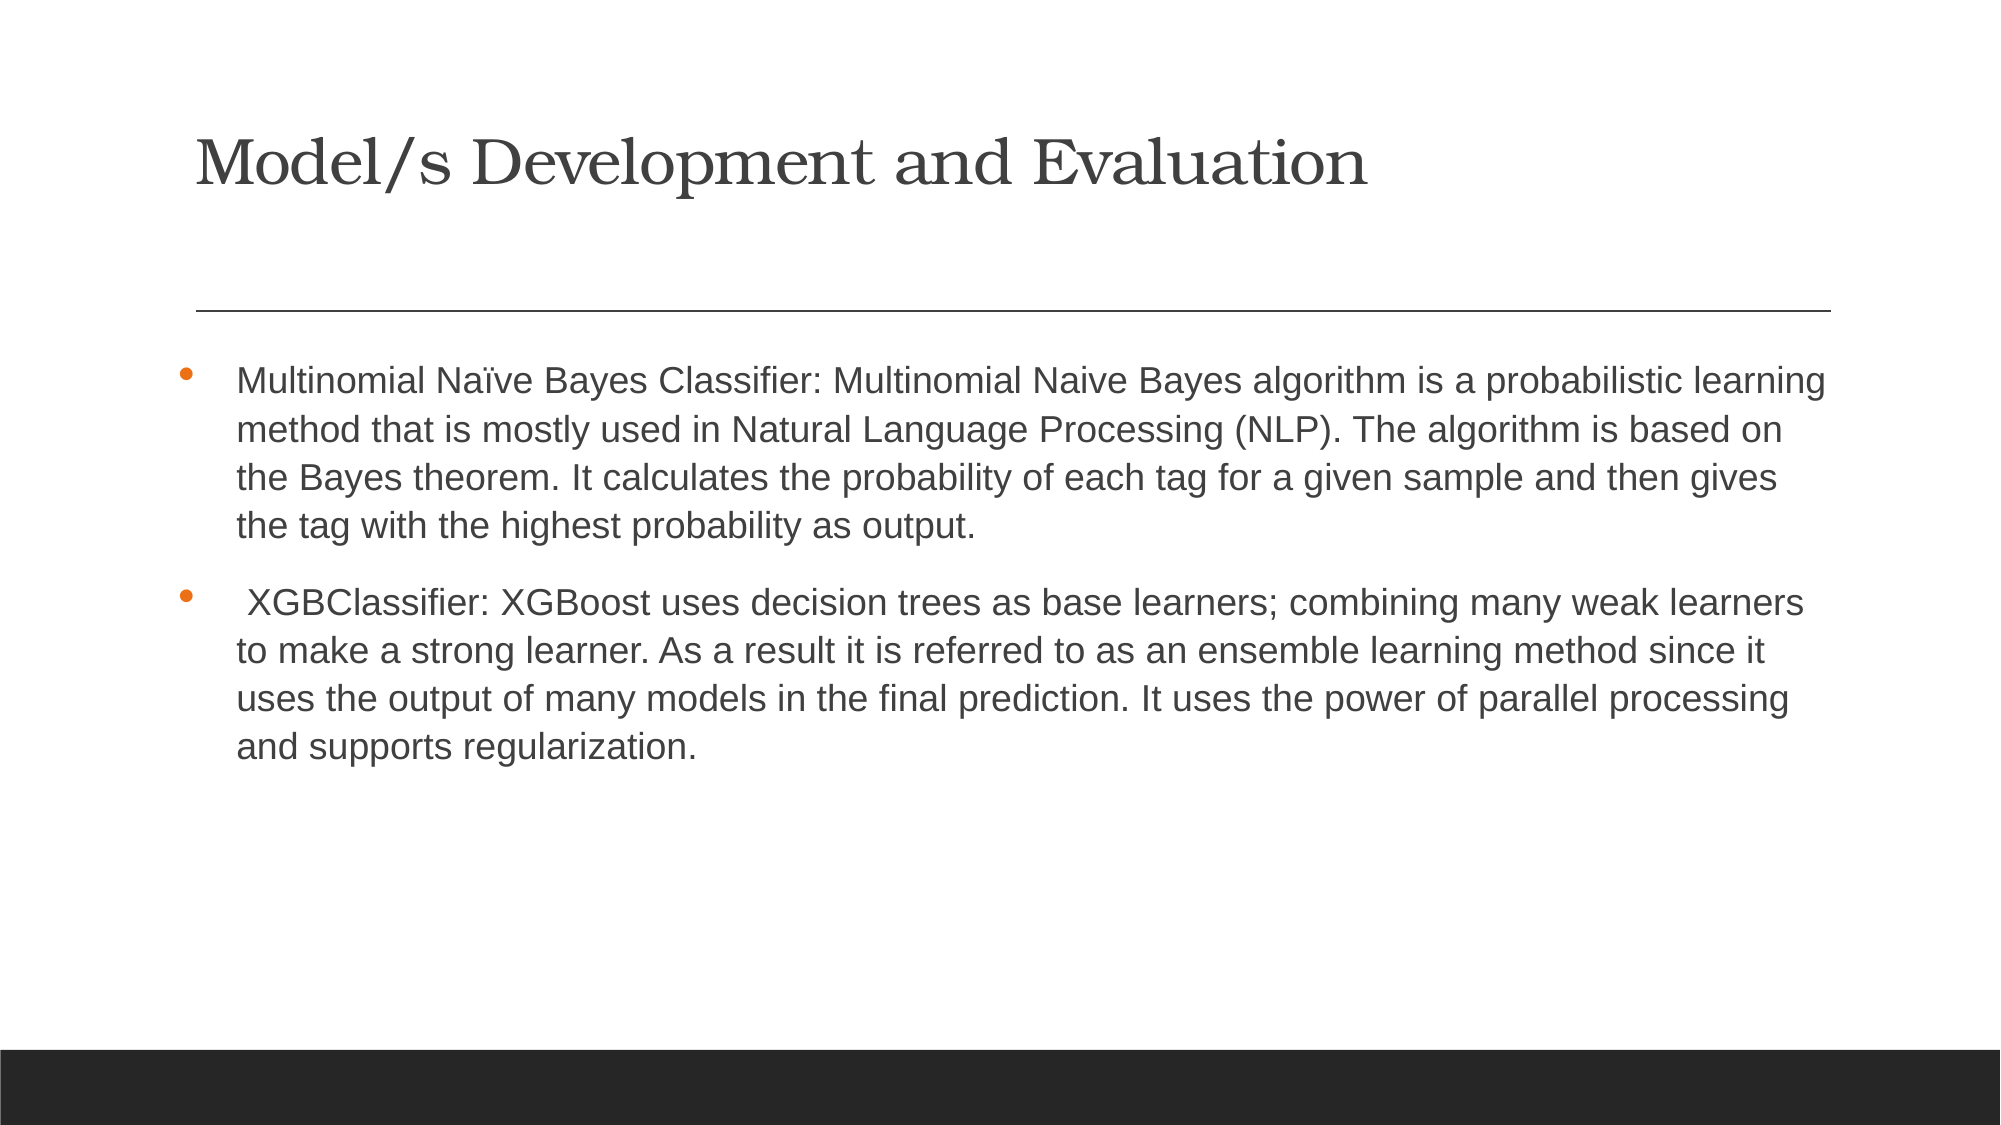

# Model/s Development and Evaluation
Multinomial Naïve Bayes Classifier: Multinomial Naive Bayes algorithm is a probabilistic learning method that is mostly used in Natural Language Processing (NLP). The algorithm is based on the Bayes theorem. It calculates the probability of each tag for a given sample and then gives the tag with the highest probability as output.
 XGBClassifier: XGBoost uses decision trees as base learners; combining many weak learners to make a strong learner. As a result it is referred to as an ensemble learning method since it uses the output of many models in the final prediction. It uses the power of parallel processing and supports regularization.